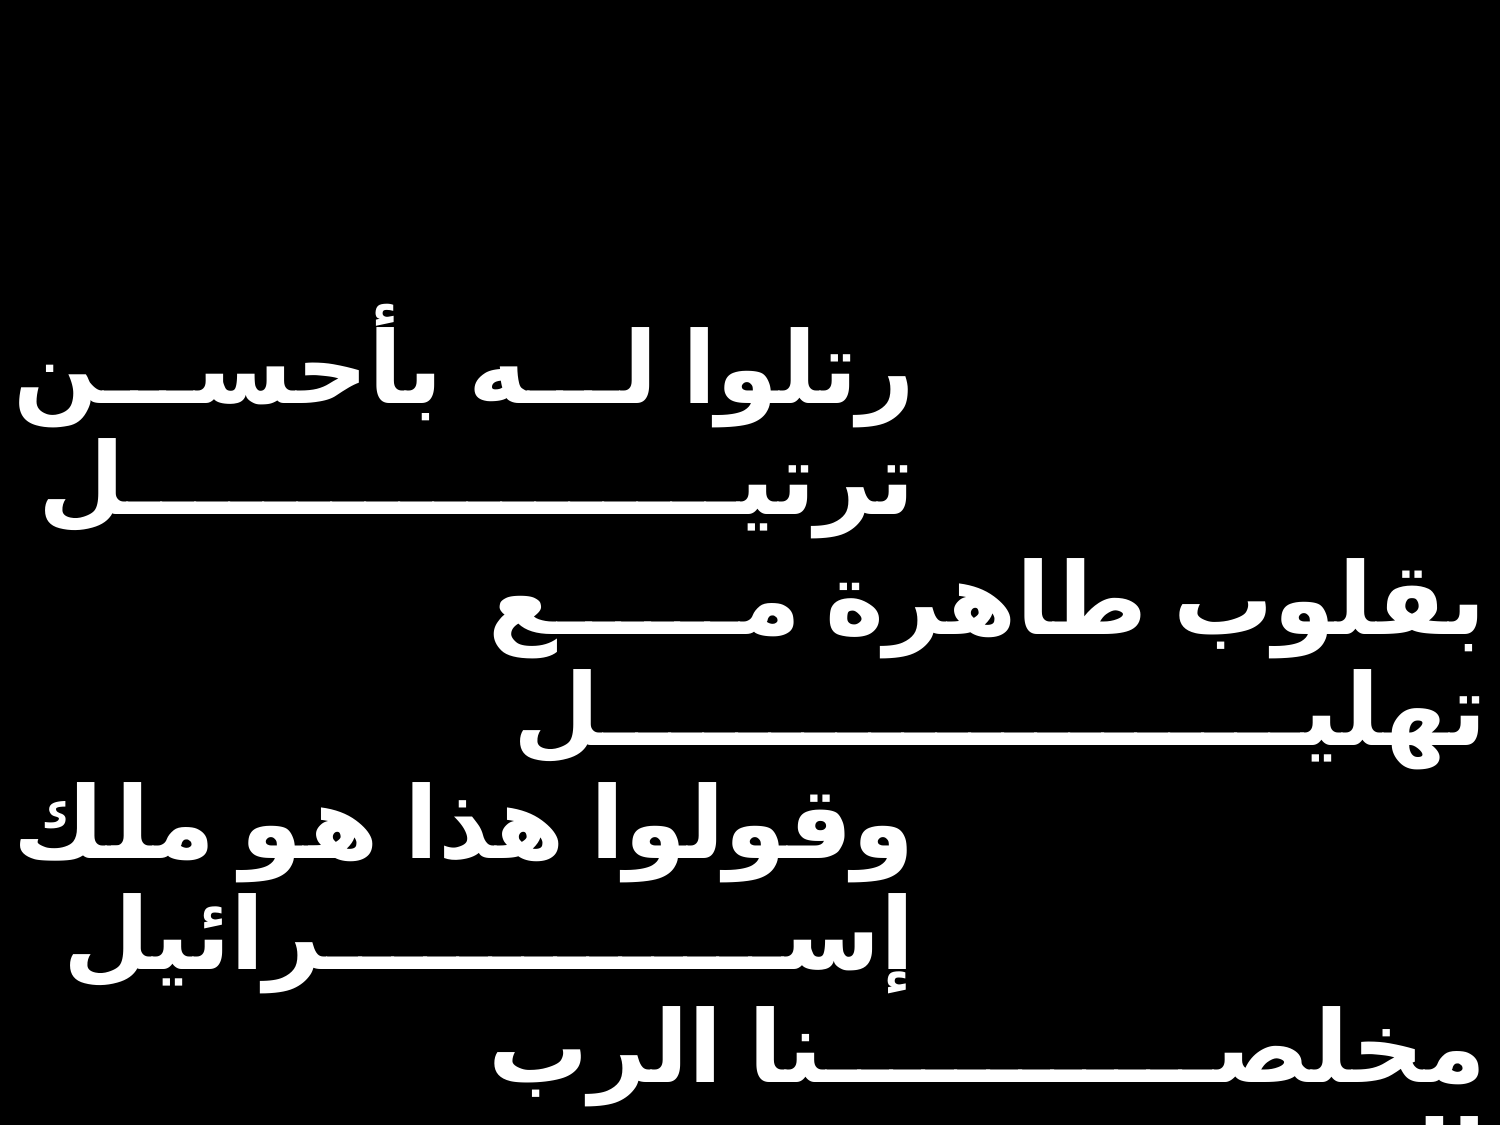

| رتلوا له بأحسن ترتيل |  |  |
| --- | --- | --- |
|  | بقلوب طاهرة مع تهليل |  |
| وقولوا هذا هو ملك إسرائيل |  |  |
|  | مخلصنا الرب القدوس |  |